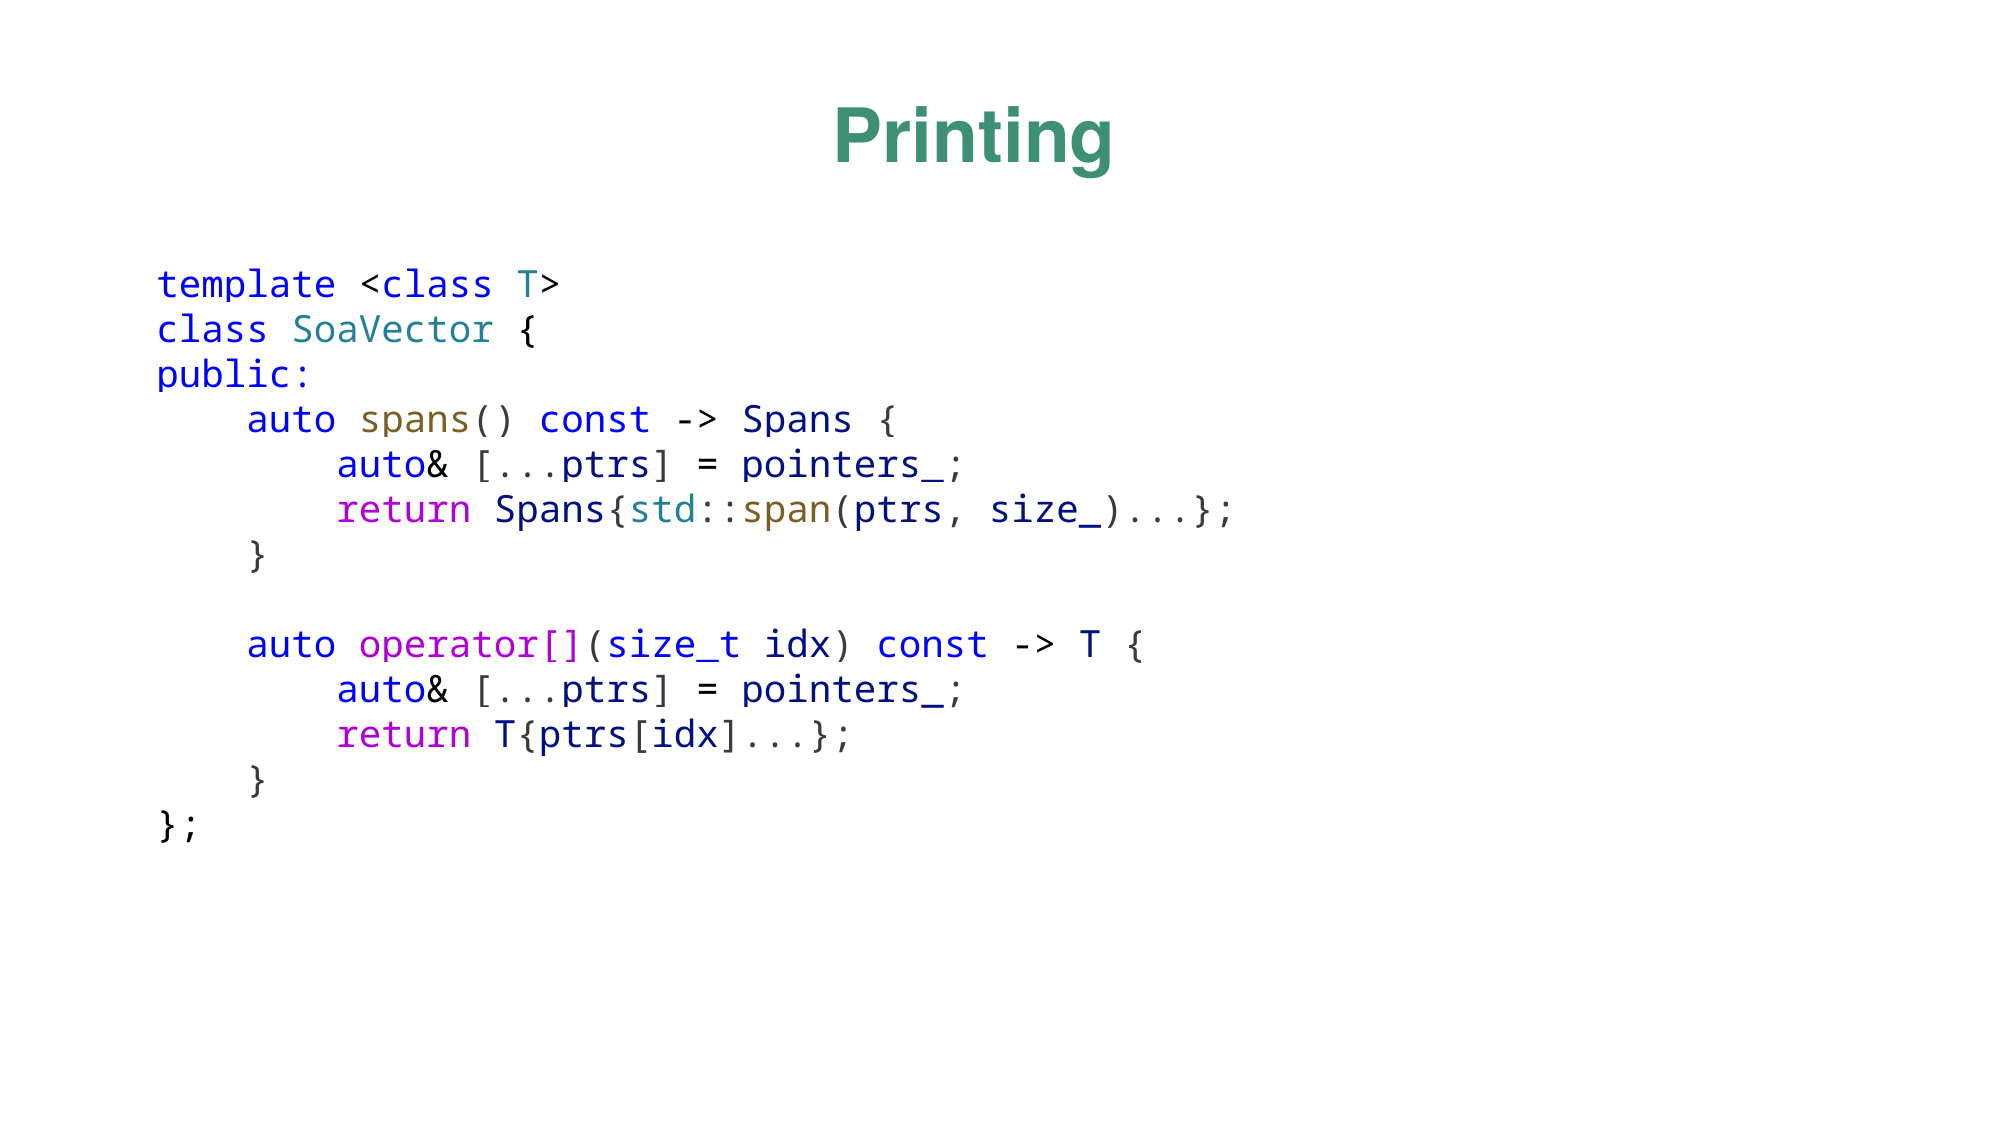

# Printing
template <class T>
class SoaVector {
public:
    auto spans() const -> Spans {
        auto& [...ptrs] = pointers_;
        return Spans{std::span(ptrs, size_)...};
    }

    auto operator[](size_t idx) const -> T {
        auto& [...ptrs] = pointers_;
        return T{ptrs[idx]...};
    }
};